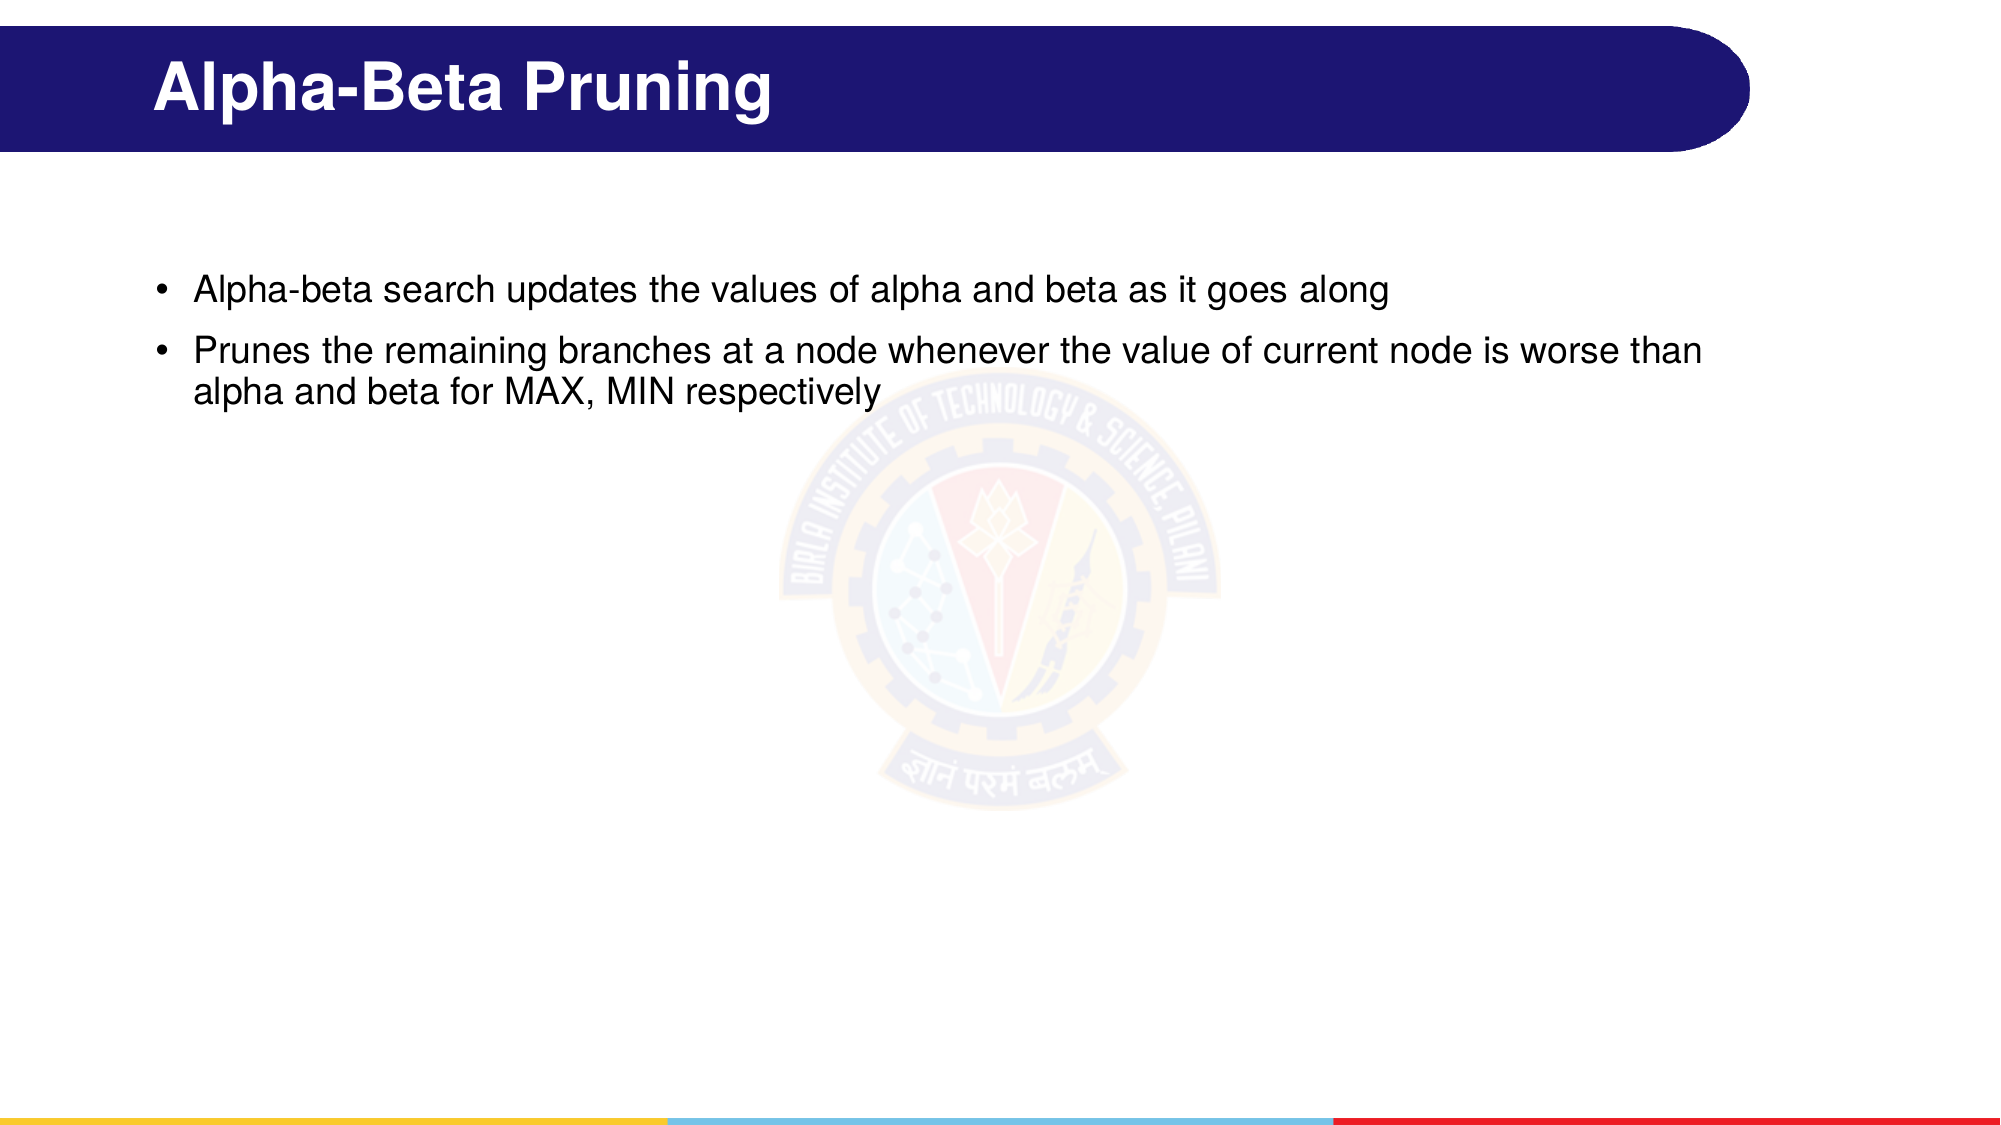

# Alpha-Beta Pruning

Alpha-beta search updates the values of alpha and beta as it goes along
Prunes the remaining branches at a node whenever the value of current node is worse than alpha and beta for MAX, MIN respectively